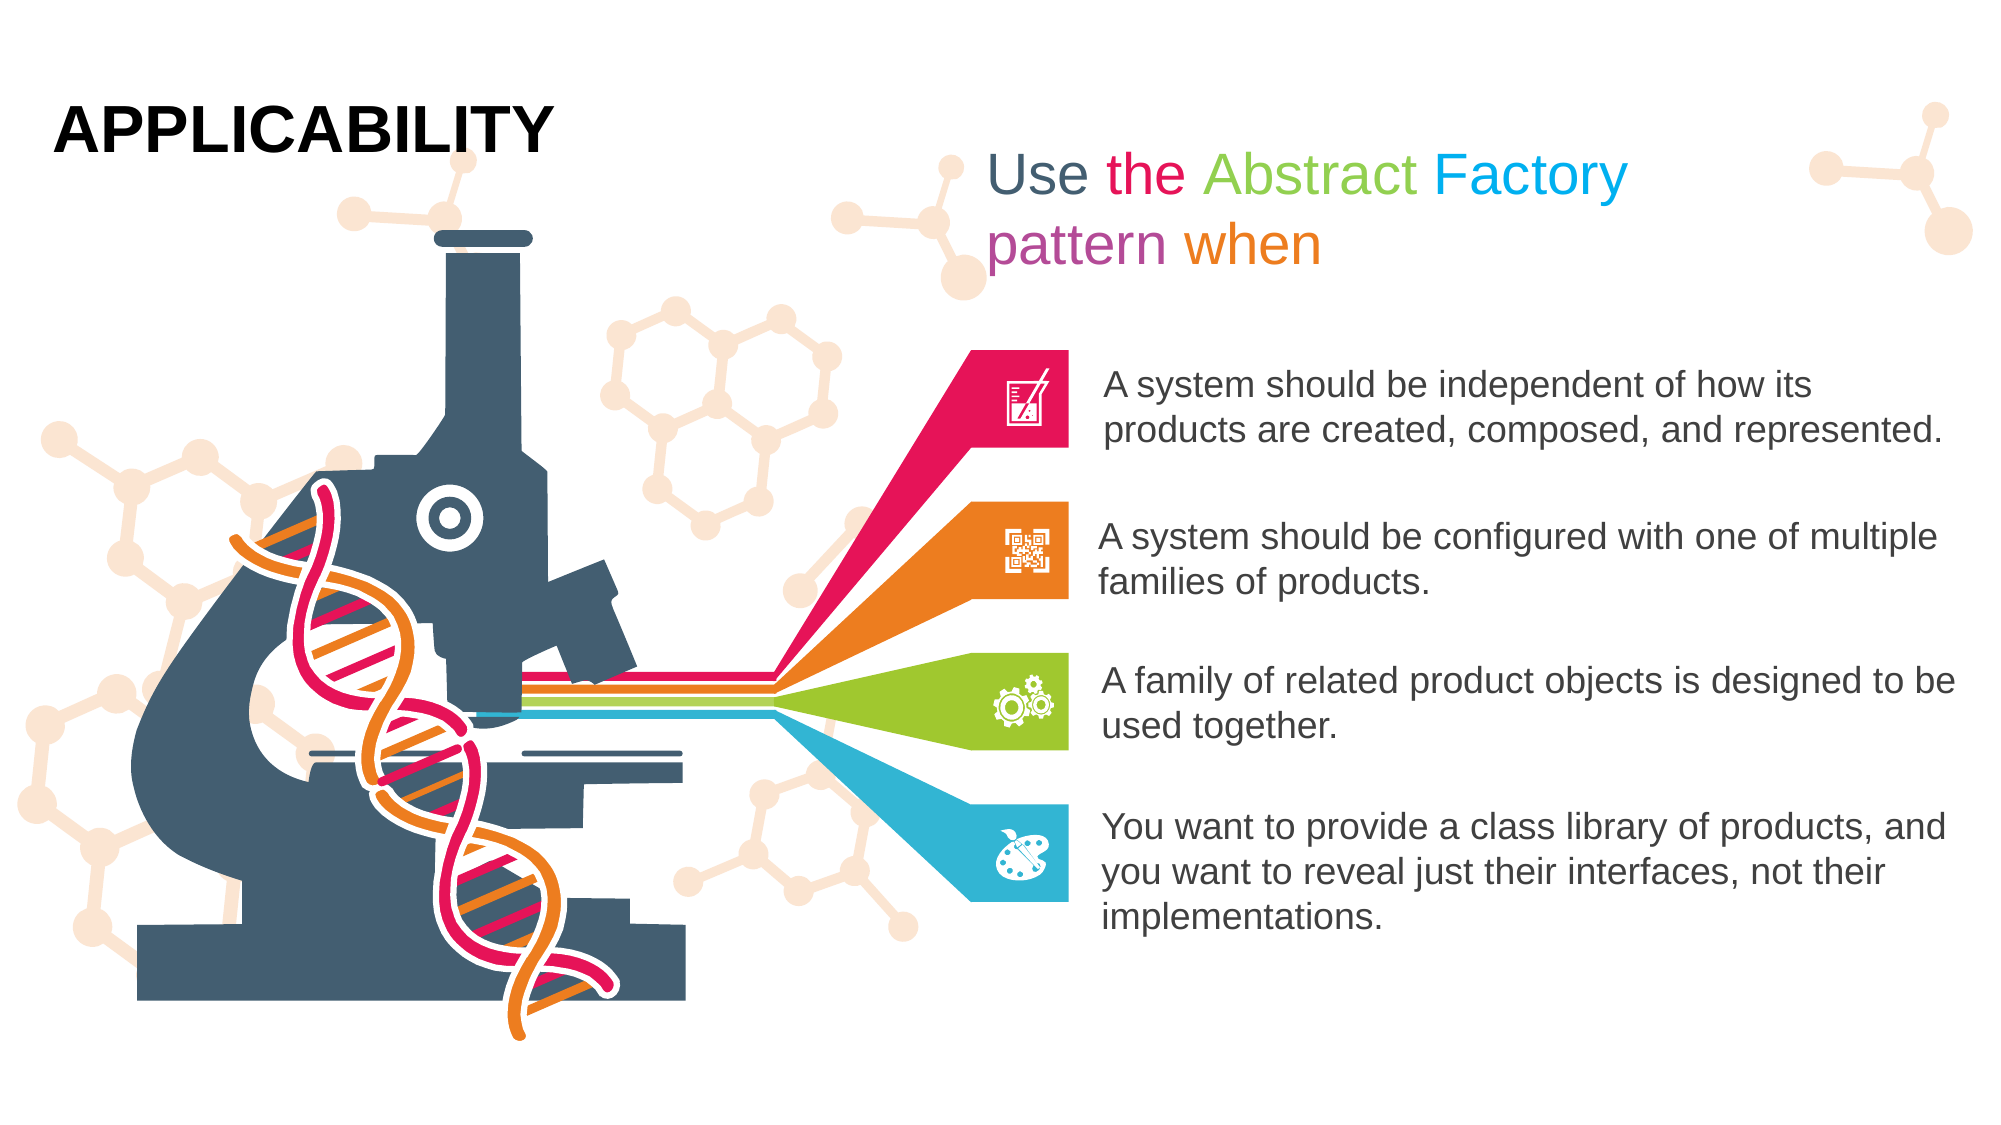

APPLICABILITY

Use the Abstract Factory pattern when

A system should be independent of how its products are created, composed, and represented.

A system should be configured with one of multiple families of products.

A family of related product objects is designed to be used together.

You want to provide a class library of products, and you want to reveal just their interfaces, not their implementations.